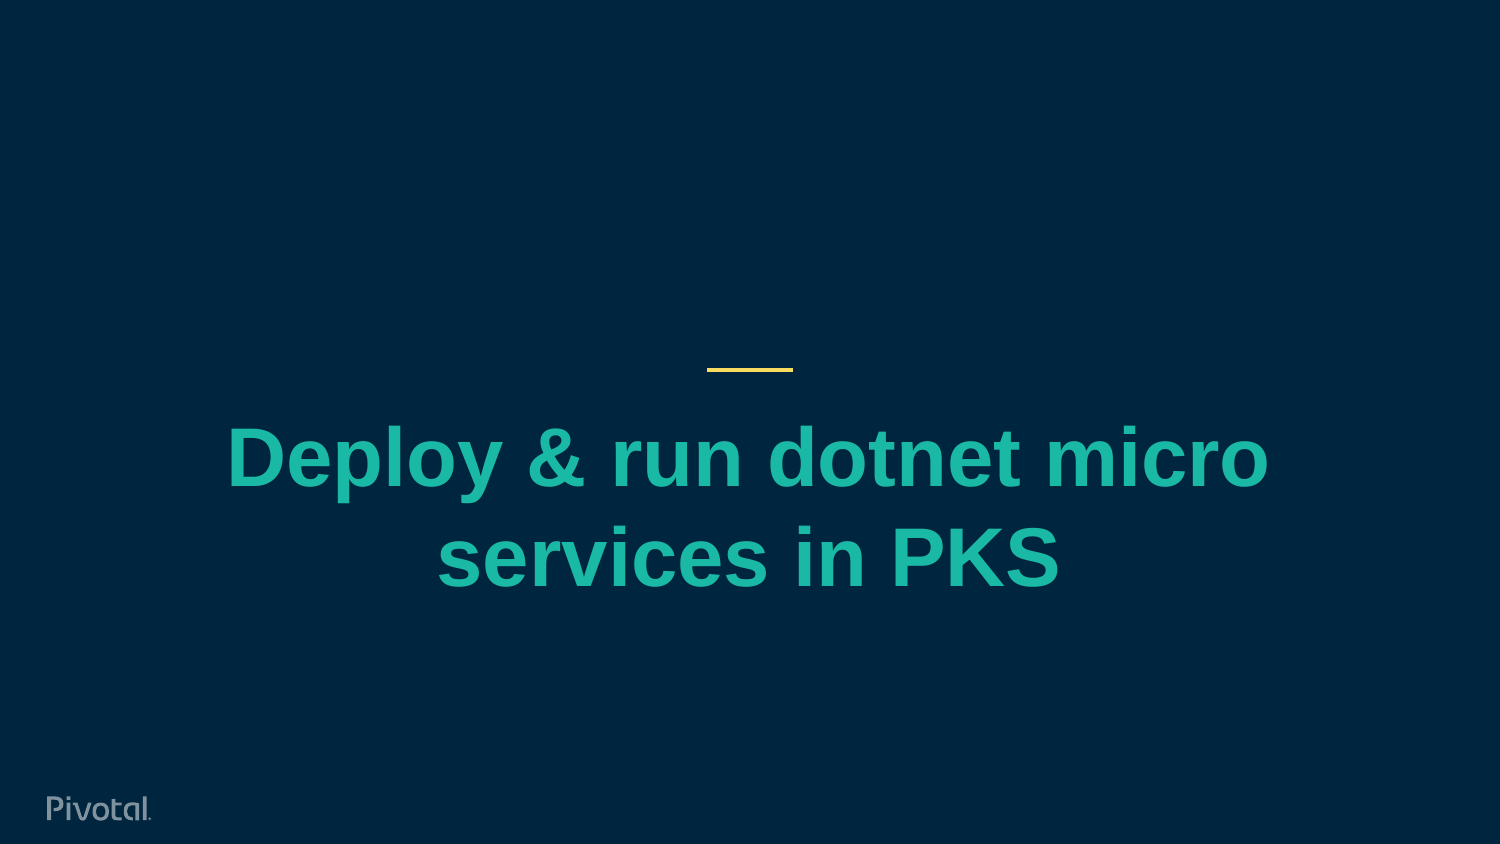

# Deploy & run dotnet micro services in PKS